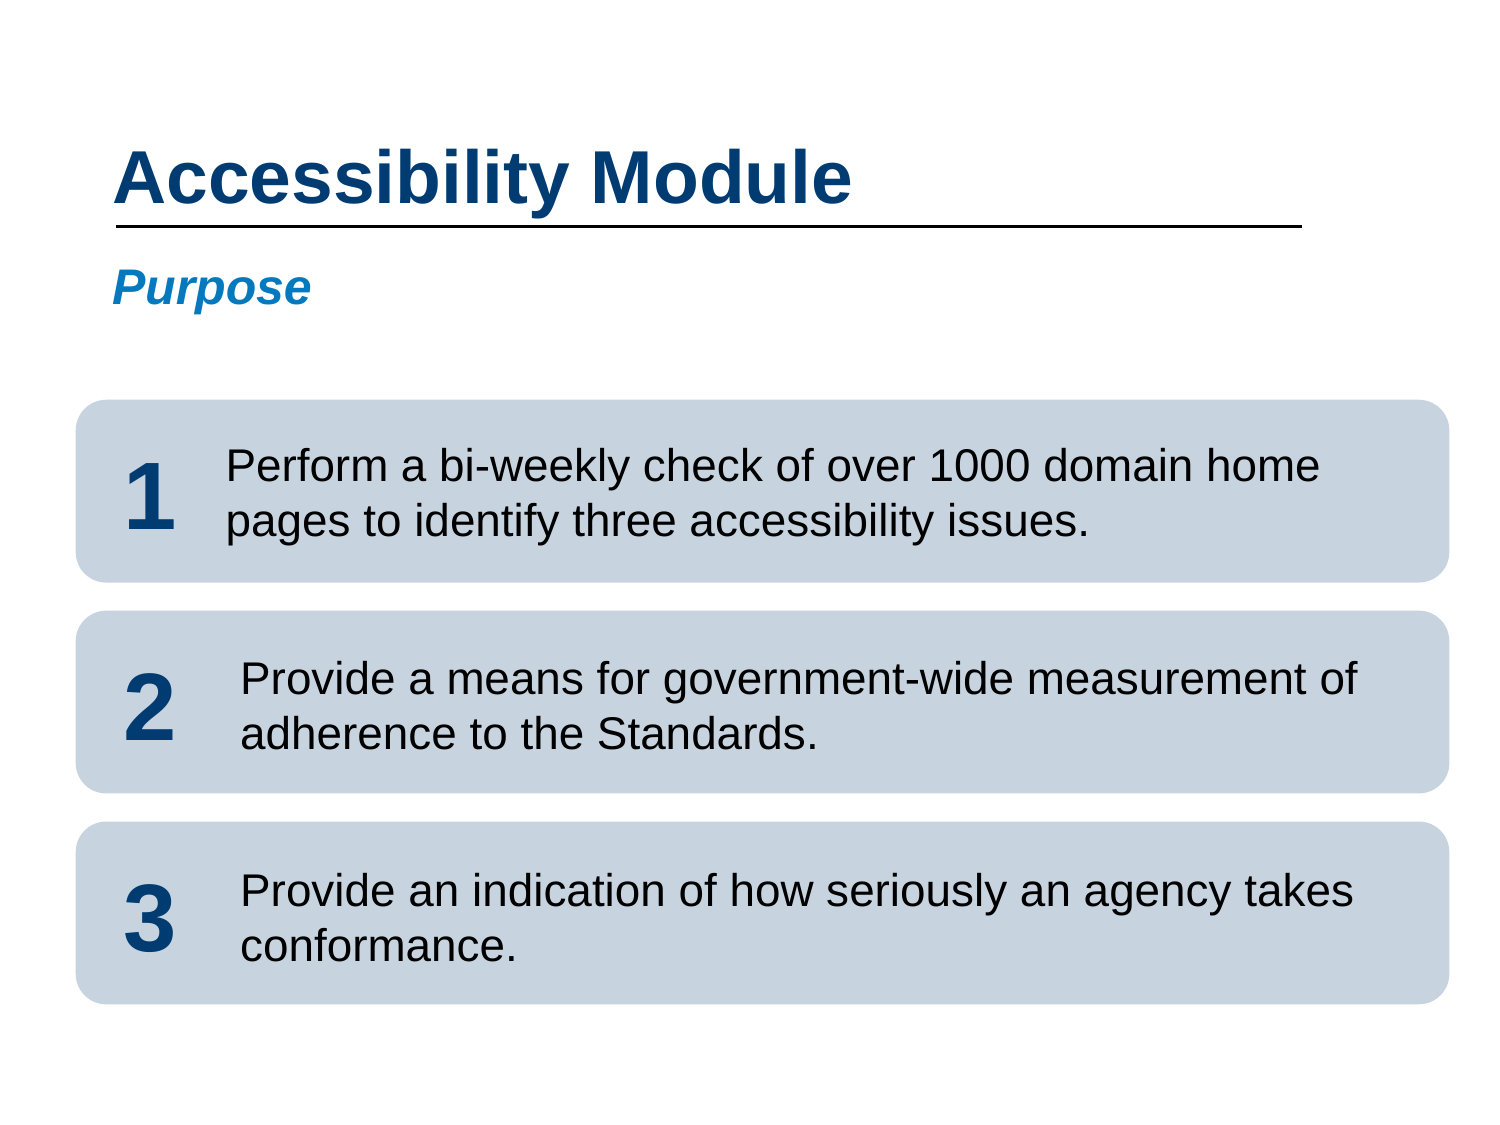

# Accessibility Module
Purpose
Perform a bi-weekly check of over 1000 domain home pages to identify three accessibility issues.
Provide a means for government-wide measurement of adherence to the Standards.
Provide an indication of how seriously an agency takes conformance.